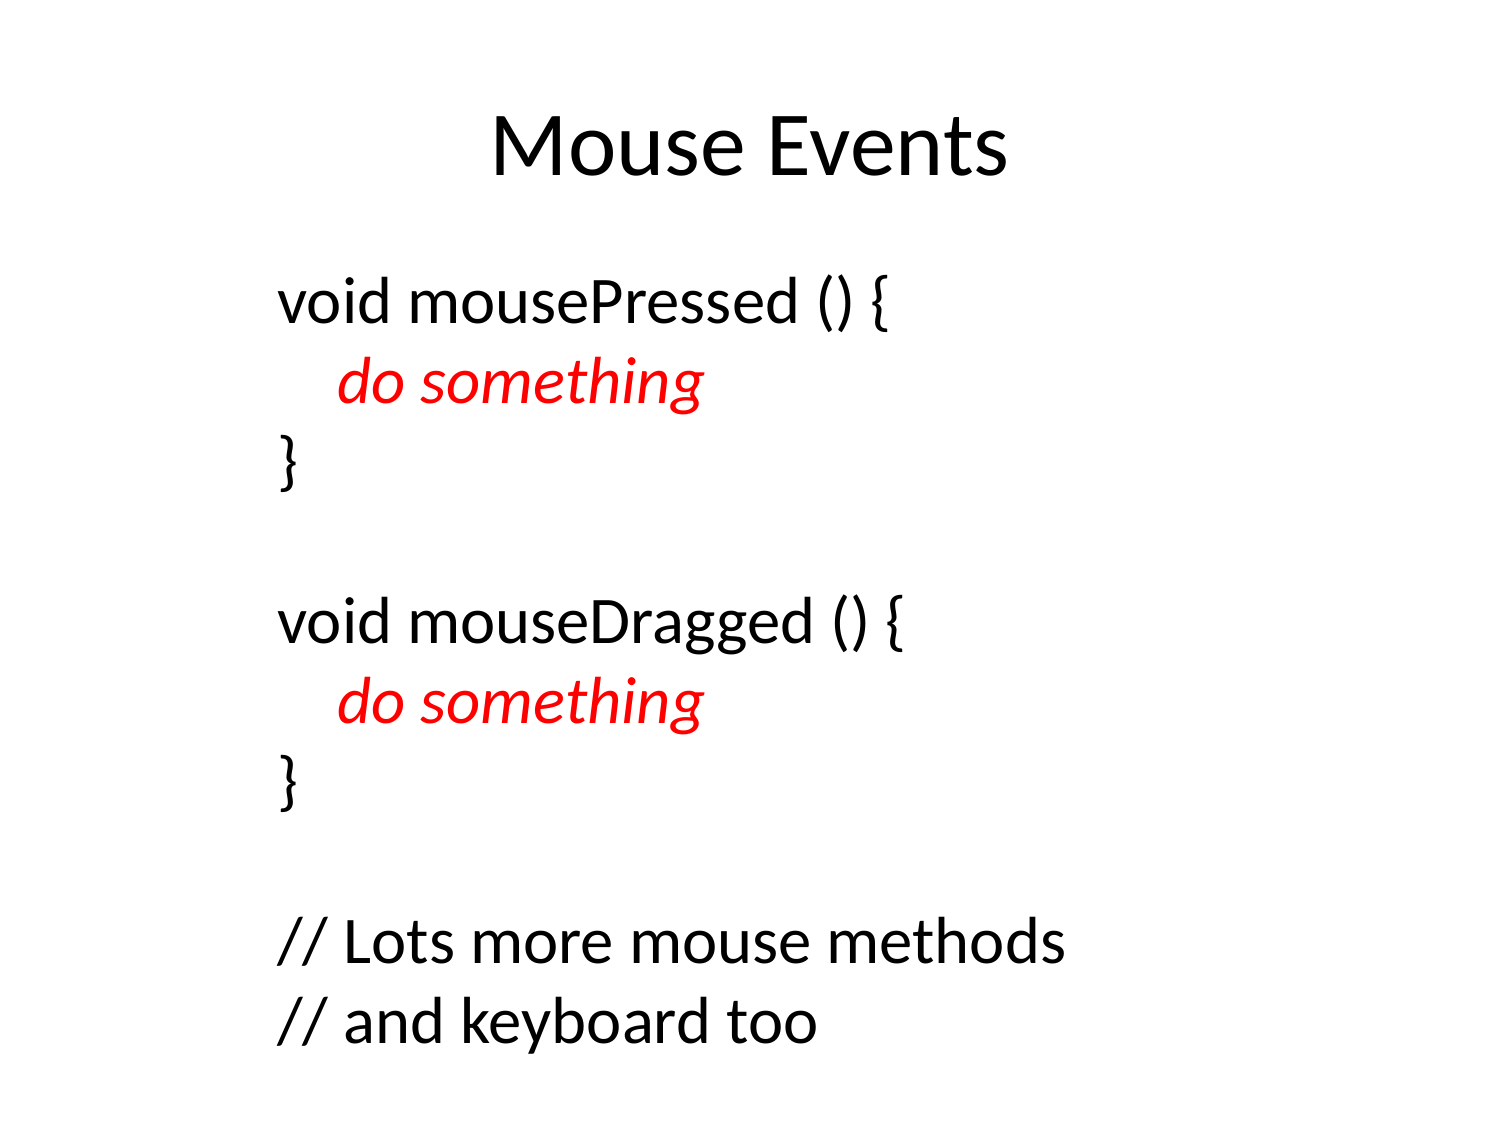

# Mouse Events
void mousePressed () {
    do something
}

void mouseDragged () {
    do something
}

// Lots more mouse methods
// and keyboard too